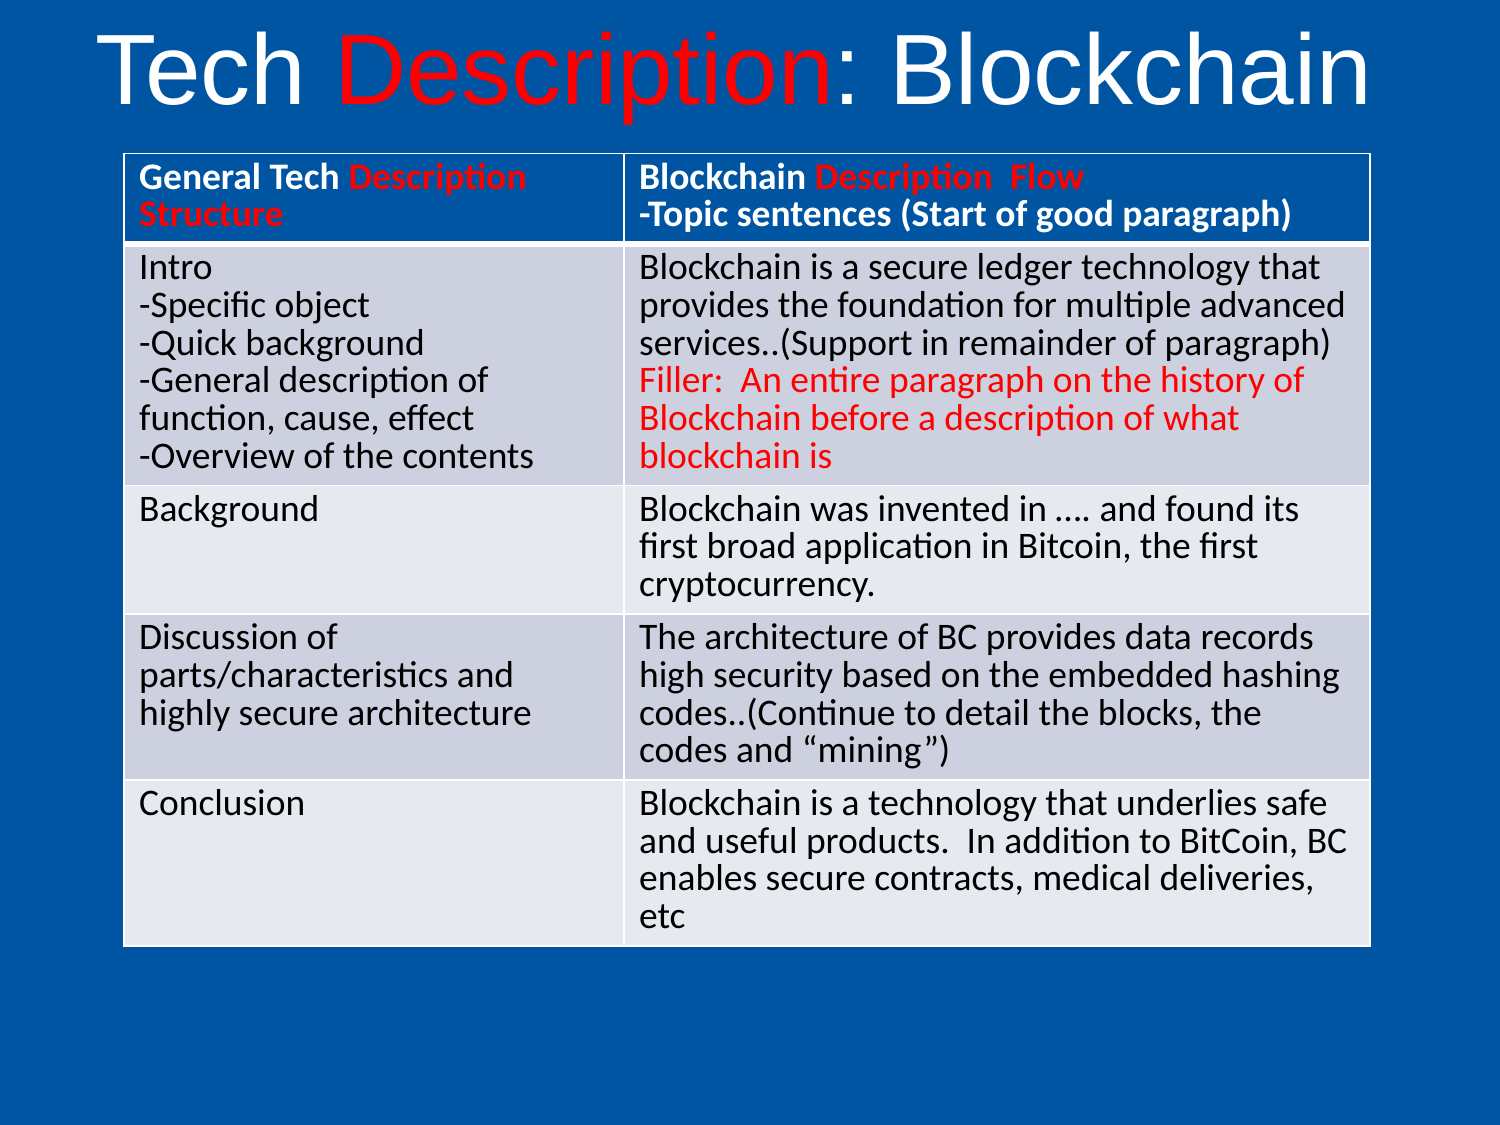

# Tech Description: Blockchain
| General Tech Description Structure | Blockchain Description Flow -Topic sentences (Start of good paragraph) |
| --- | --- |
| Intro -Specific object -Quick background -General description of function, cause, effect -Overview of the contents | Blockchain is a secure ledger technology that provides the foundation for multiple advanced services..(Support in remainder of paragraph) Filler: An entire paragraph on the history of Blockchain before a description of what blockchain is |
| Background | Blockchain was invented in …. and found its first broad application in Bitcoin, the first cryptocurrency. |
| Discussion of parts/characteristics and highly secure architecture | The architecture of BC provides data records high security based on the embedded hashing codes..(Continue to detail the blocks, the codes and “mining”) |
| Conclusion | Blockchain is a technology that underlies safe and useful products. In addition to BitCoin, BC enables secure contracts, medical deliveries, etc |